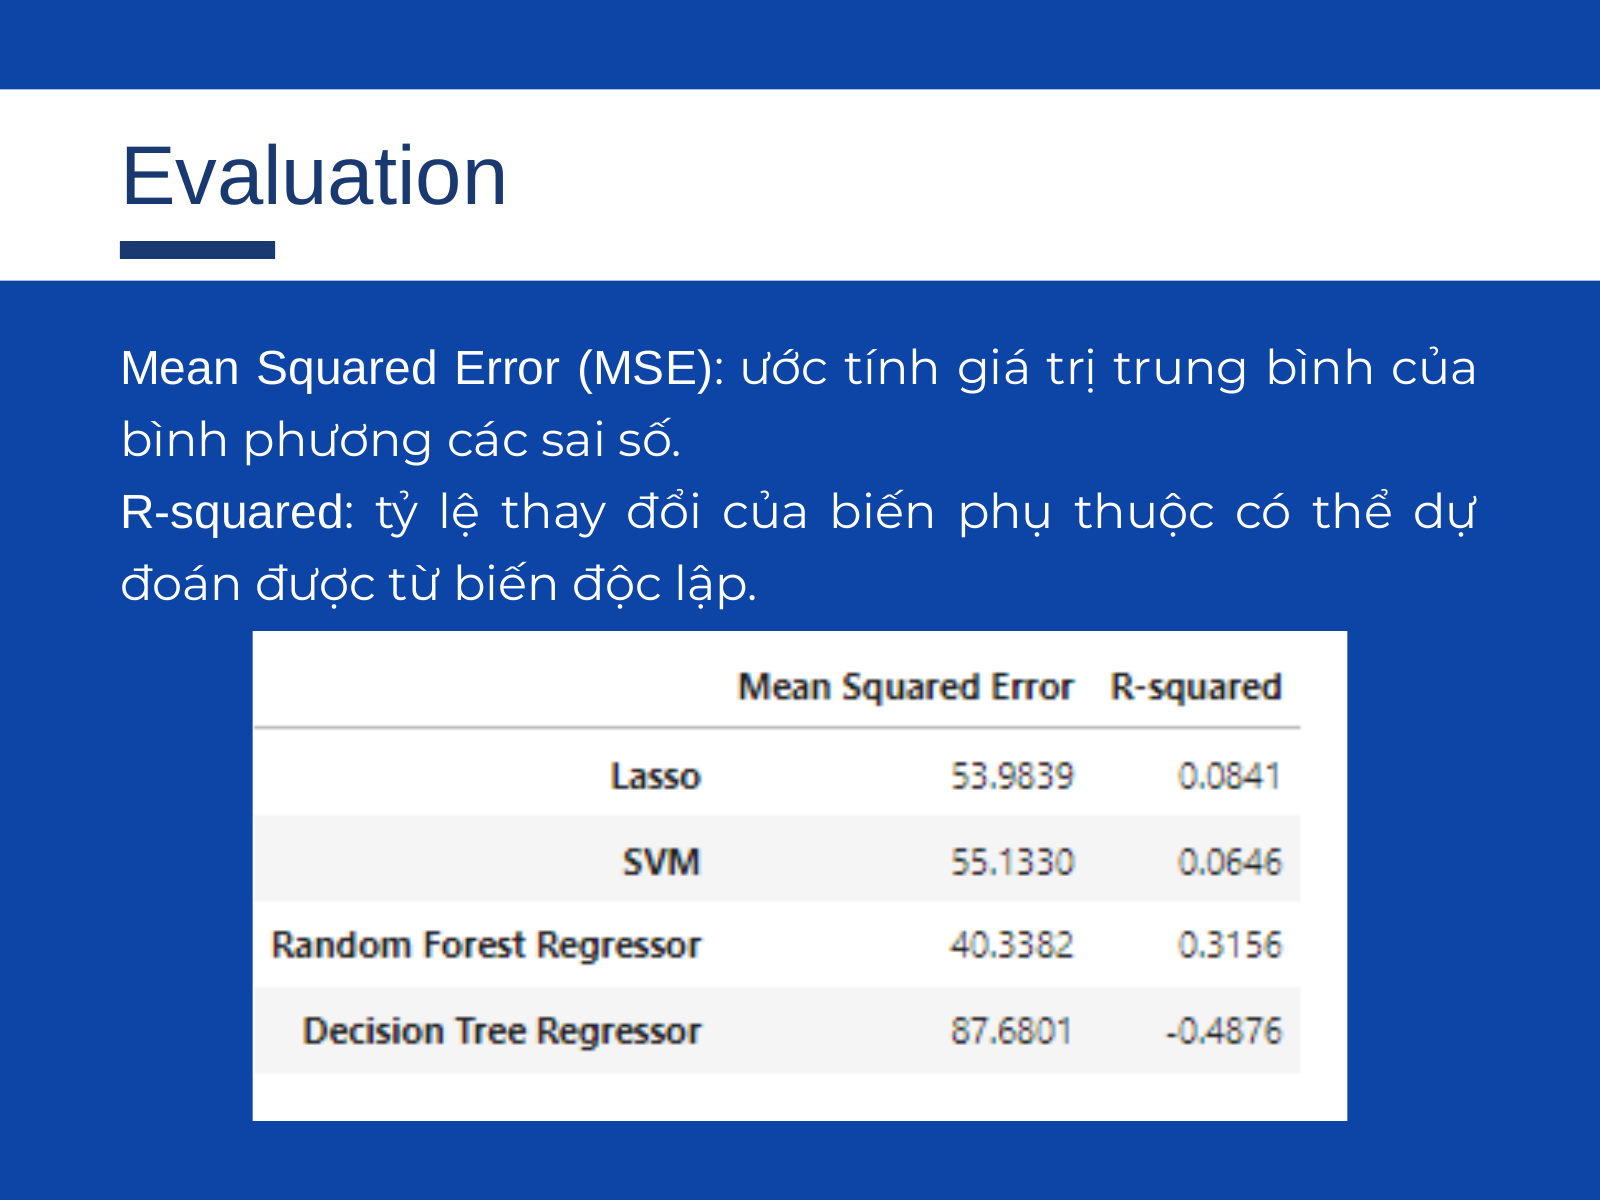

Evaluation

Mean Squared Error (MSE): ước tính giá trị trung bình của bình phương các sai số.
R-squared: tỷ lệ thay đổi của biến phụ thuộc có thể dự đoán được từ biến độc lập.